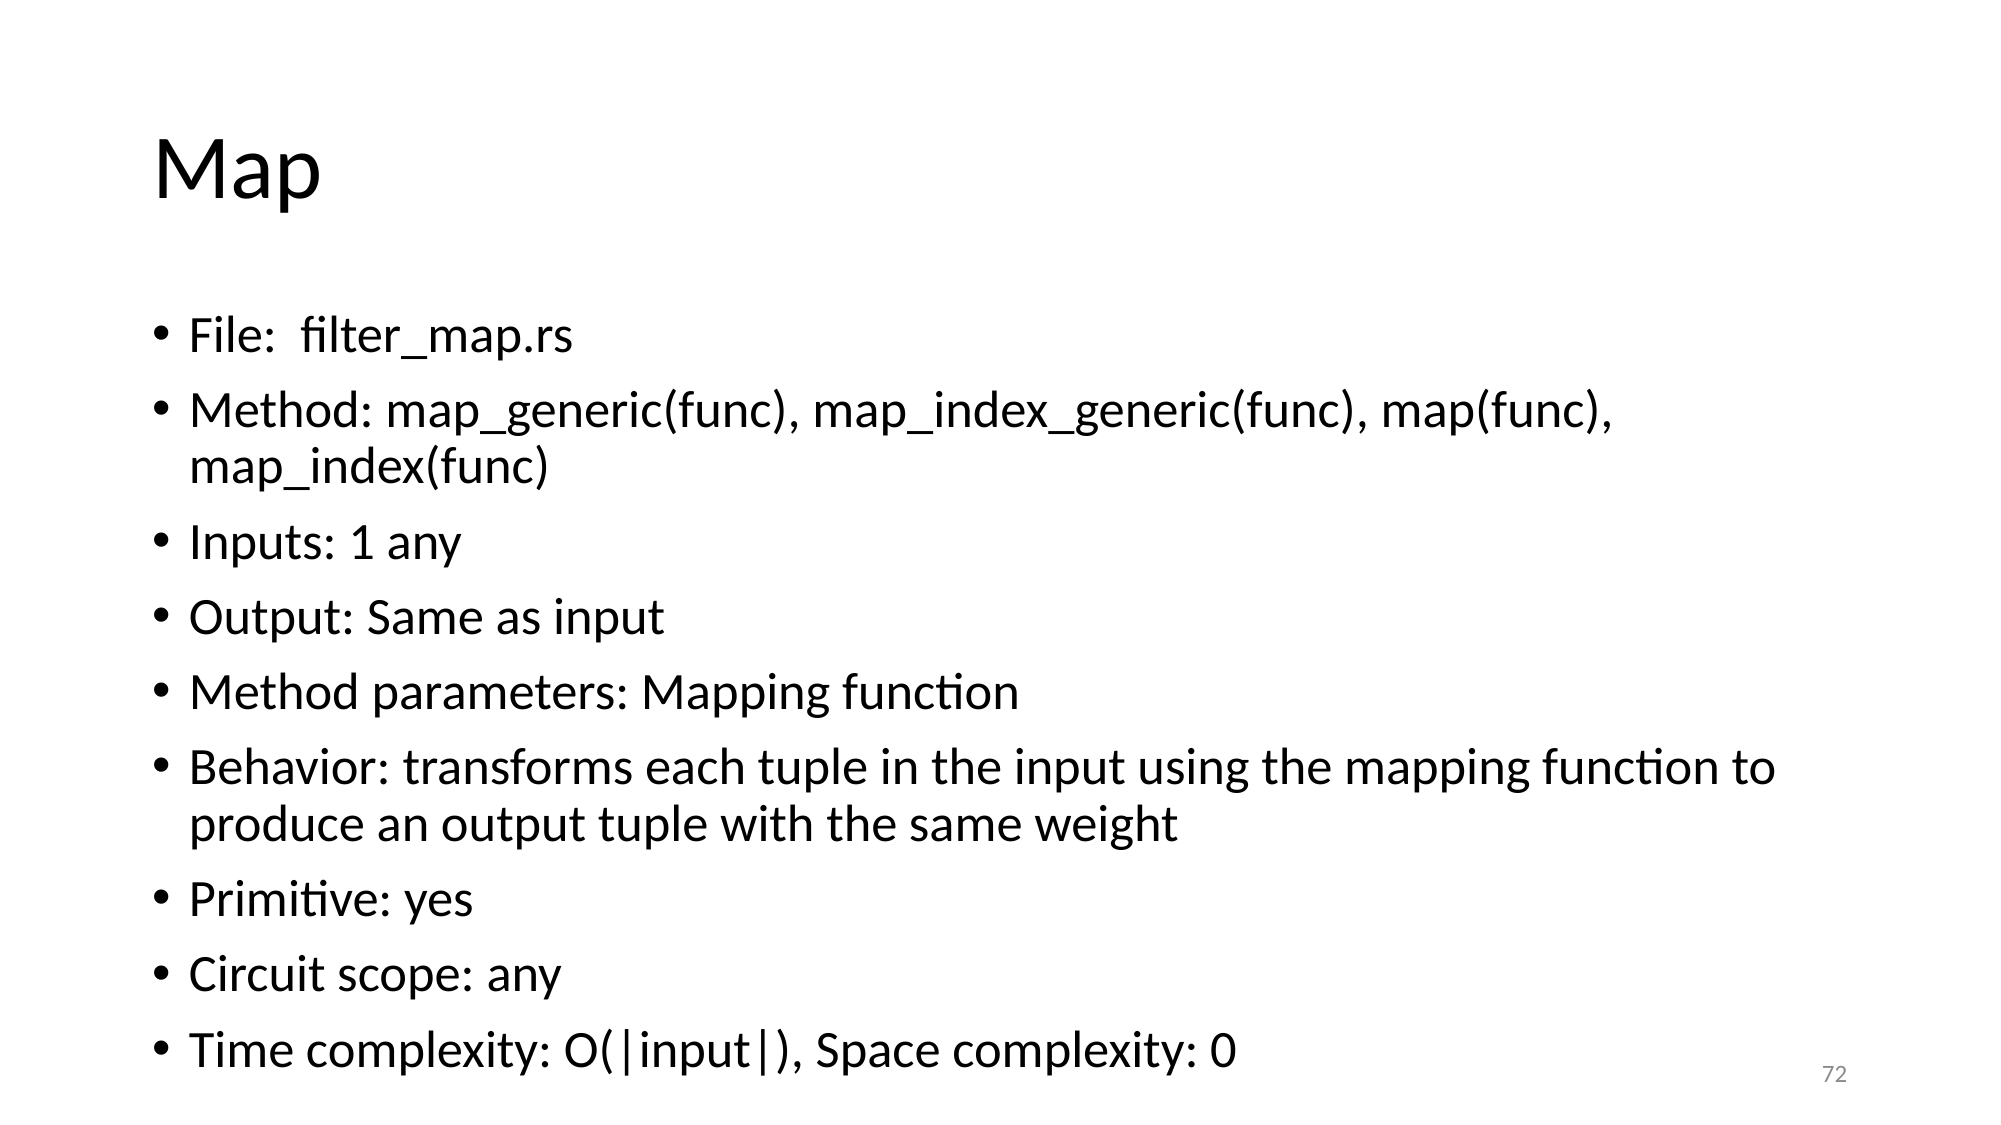

# Map
File:  filter_map.rs
Method: map_generic(func), map_index_generic(func), map(func), map_index(func)
Inputs: 1 any
Output: Same as input
Method parameters: Mapping function
Behavior: transforms each tuple in the input using the mapping function to produce an output tuple with the same weight
Primitive: yes
Circuit scope: any
Time complexity: O(|input|), Space complexity: 0

72